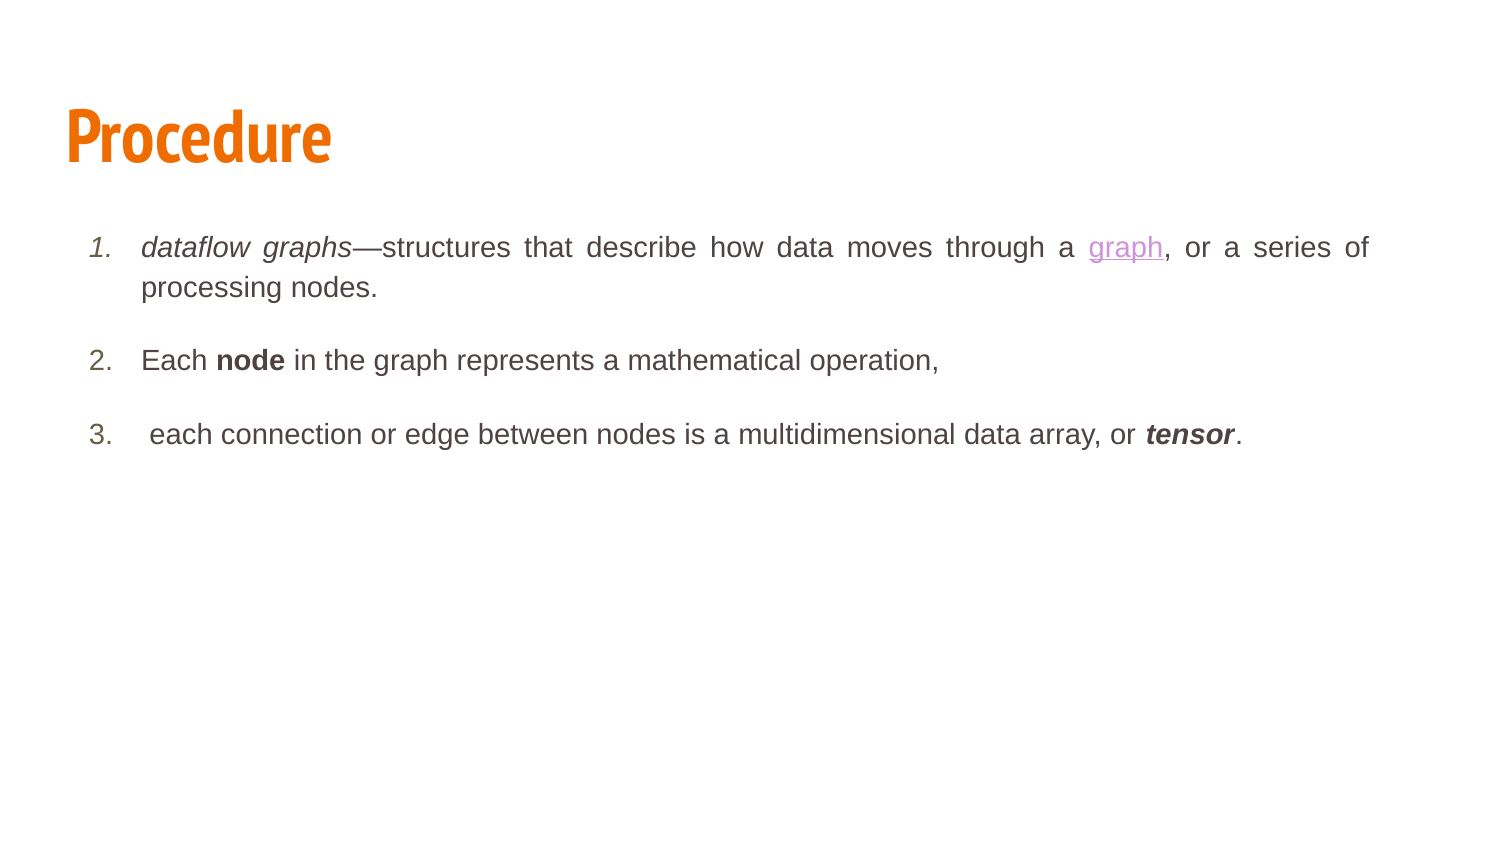

# Procedure
dataflow graphs—structures that describe how data moves through a graph, or a series of processing nodes.
Each node in the graph represents a mathematical operation,
 each connection or edge between nodes is a multidimensional data array, or tensor.